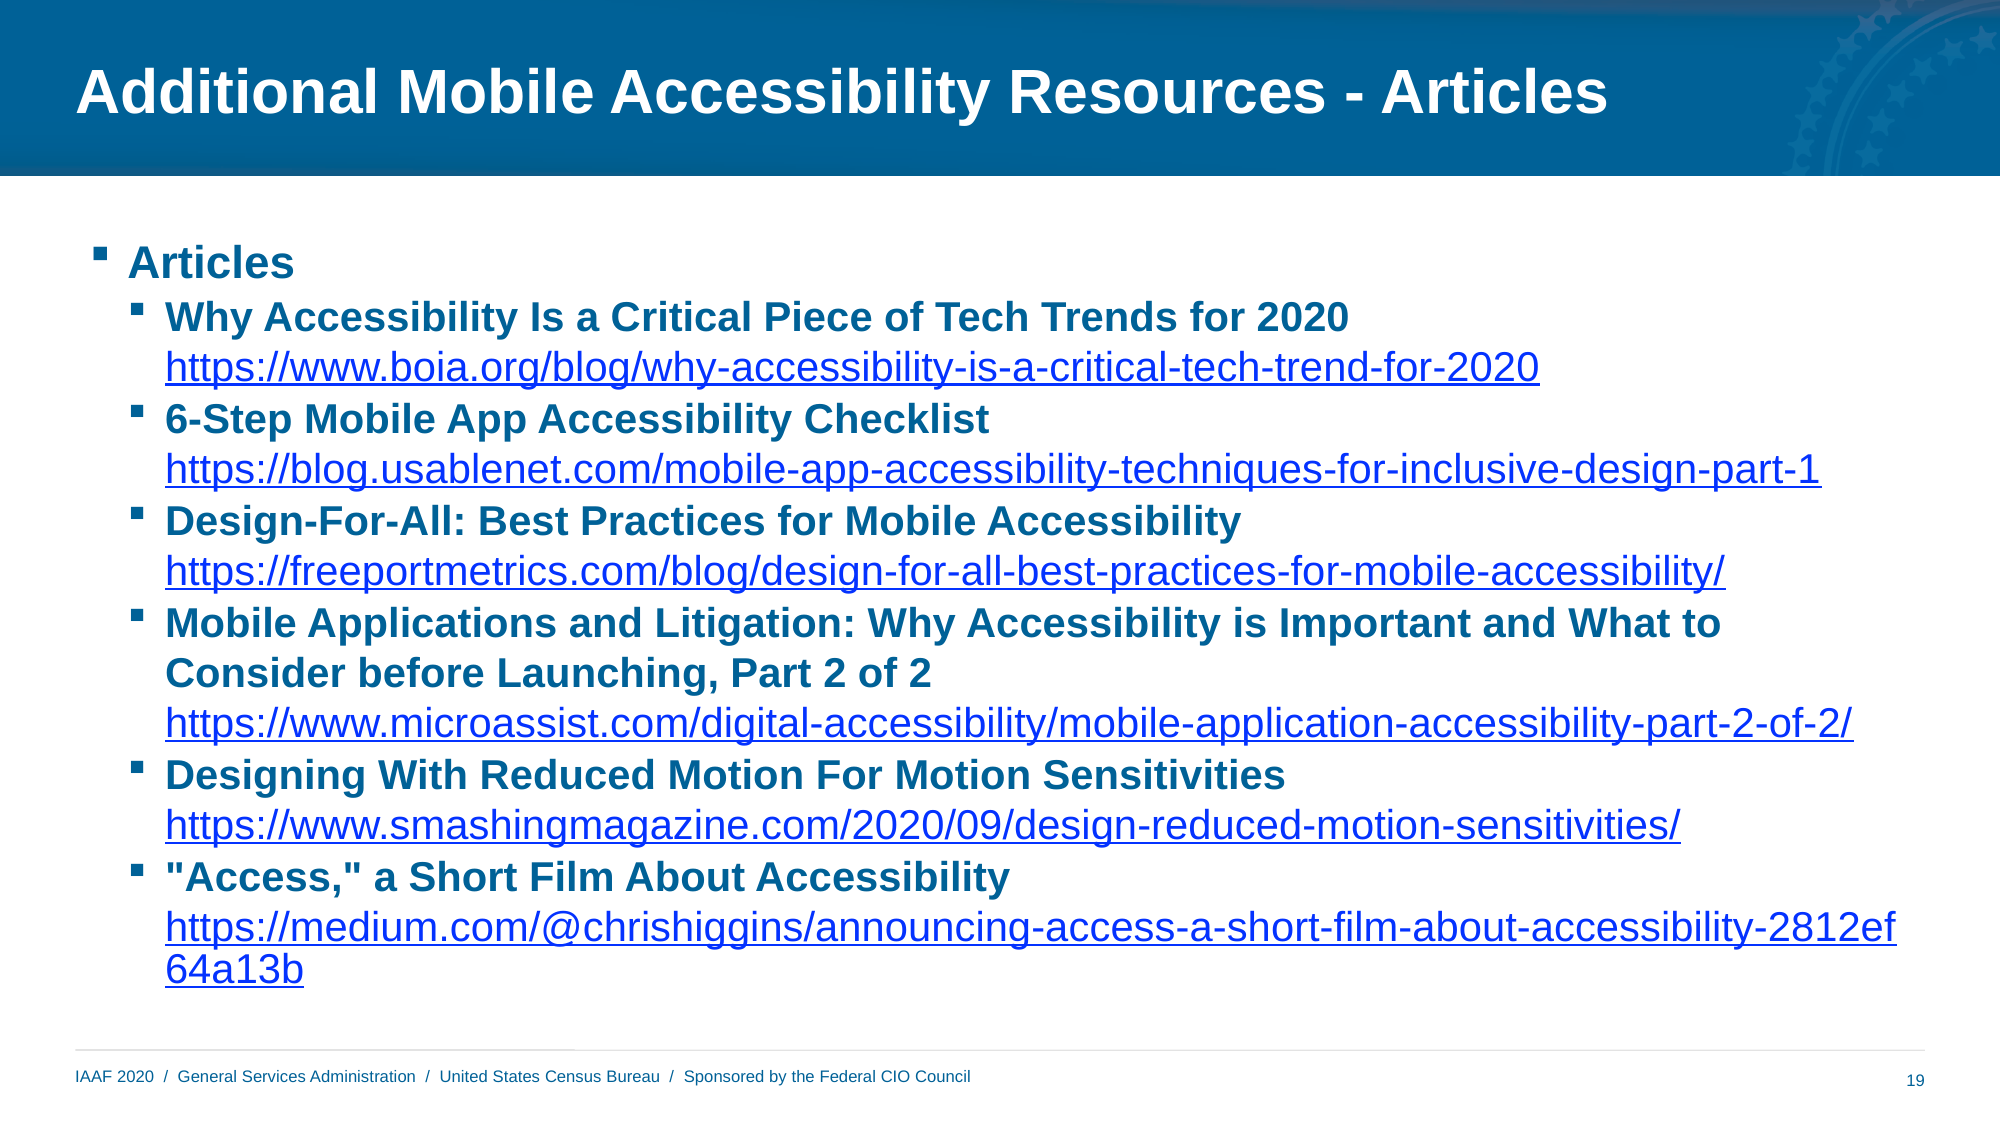

# Additional Mobile Accessibility Resources - Articles
Articles
Why Accessibility Is a Critical Piece of Tech Trends for 2020 https://www.boia.org/blog/why-accessibility-is-a-critical-tech-trend-for-2020
6-Step Mobile App Accessibility Checklist https://blog.usablenet.com/mobile-app-accessibility-techniques-for-inclusive-design-part-1
Design-For-All: Best Practices for Mobile Accessibility https://freeportmetrics.com/blog/design-for-all-best-practices-for-mobile-accessibility/
Mobile Applications and Litigation: Why Accessibility is Important and What to Consider before Launching, Part 2 of 2 https://www.microassist.com/digital-accessibility/mobile-application-accessibility-part-2-of-2/
Designing With Reduced Motion For Motion Sensitivities https://www.smashingmagazine.com/2020/09/design-reduced-motion-sensitivities/
"Access," a Short Film About Accessibility https://medium.com/@chrishiggins/announcing-access-a-short-film-about-accessibility-2812ef64a13b
19